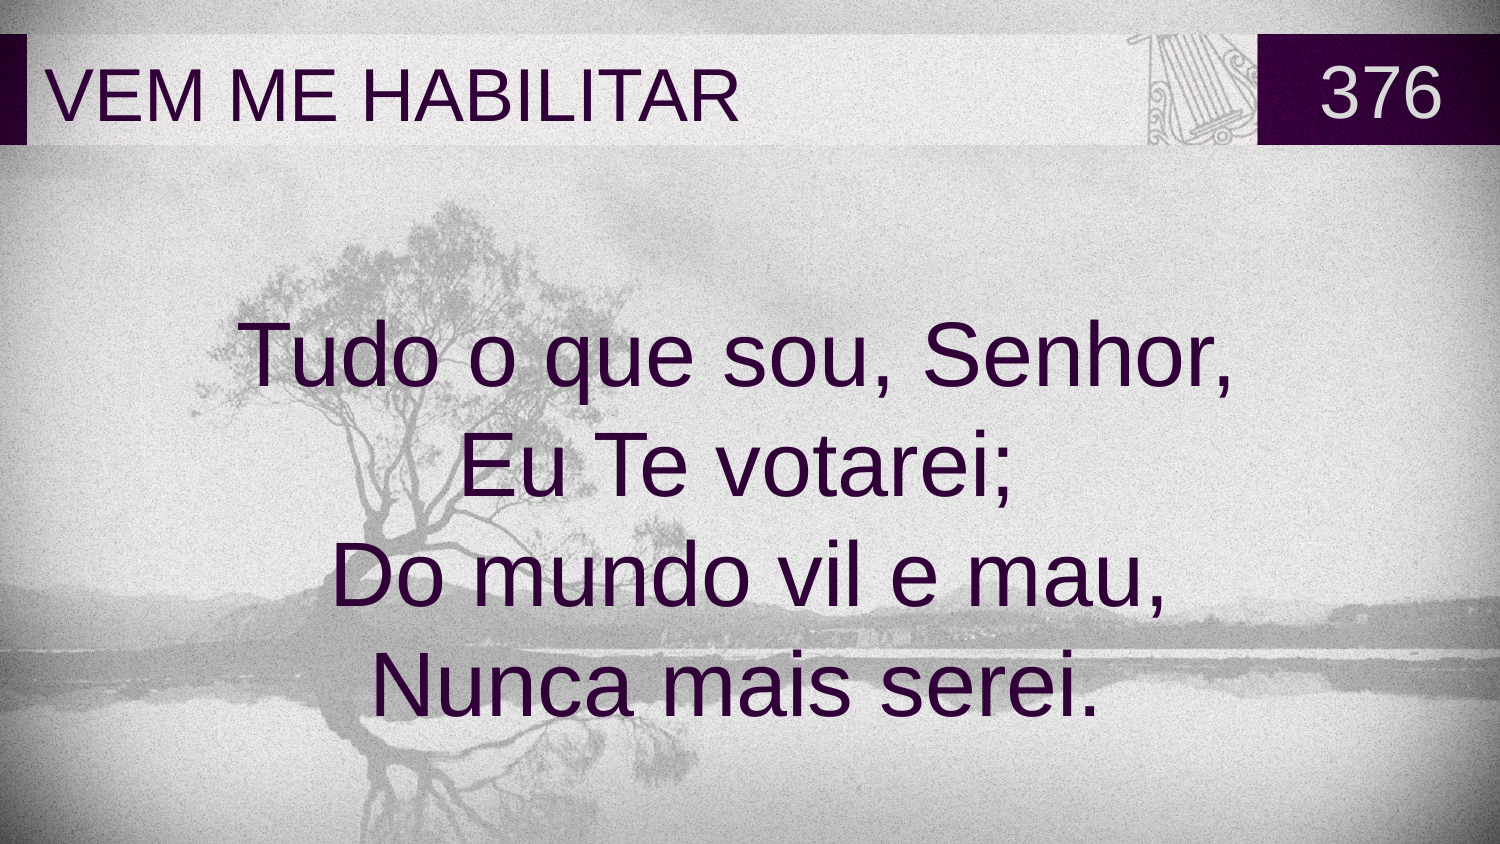

# VEM ME HABILITAR
376
Tudo o que sou, Senhor,
Eu Te votarei;
Do mundo vil e mau,
Nunca mais serei.